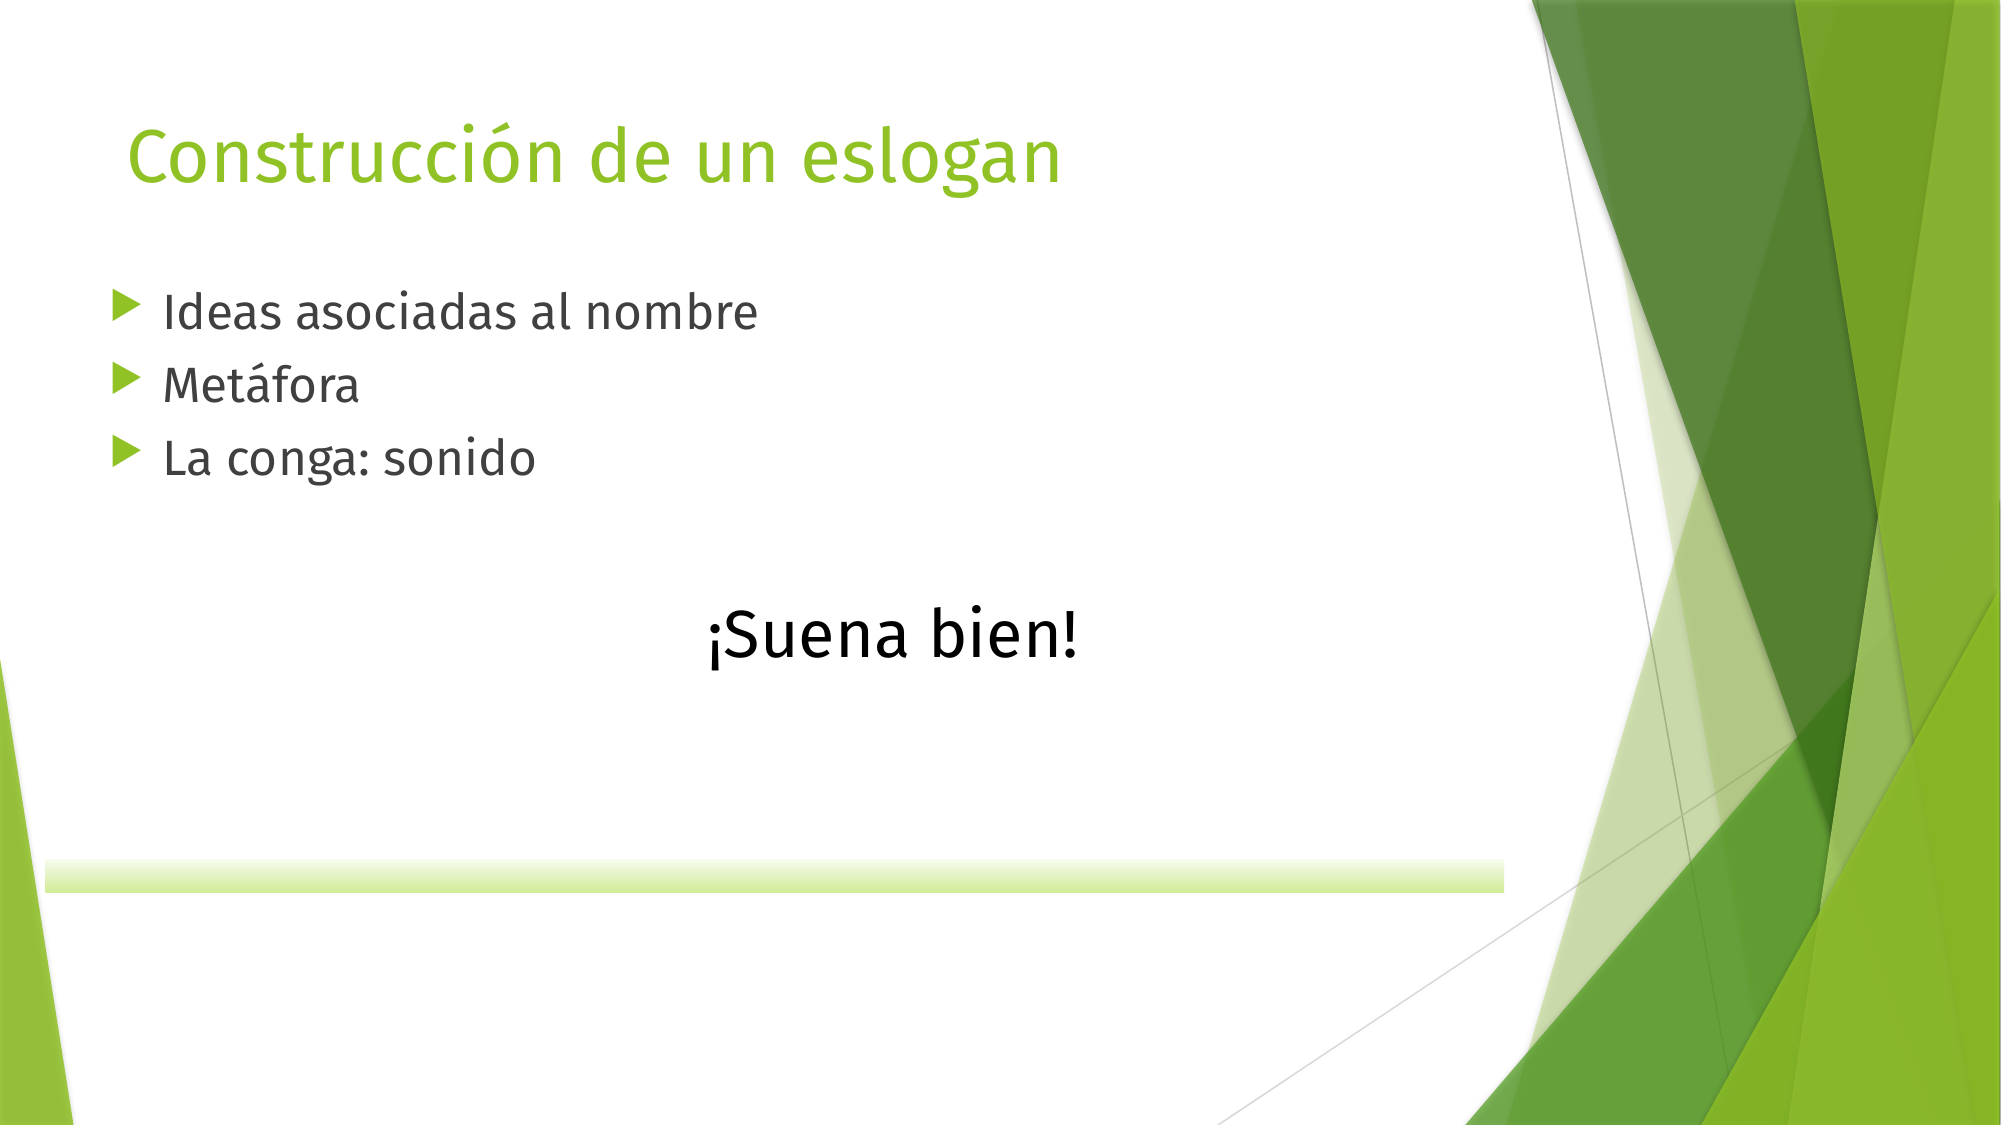

# Construcción de un eslogan
Ideas asociadas al nombre
Metáfora
La conga: sonido

¡Suena bien!